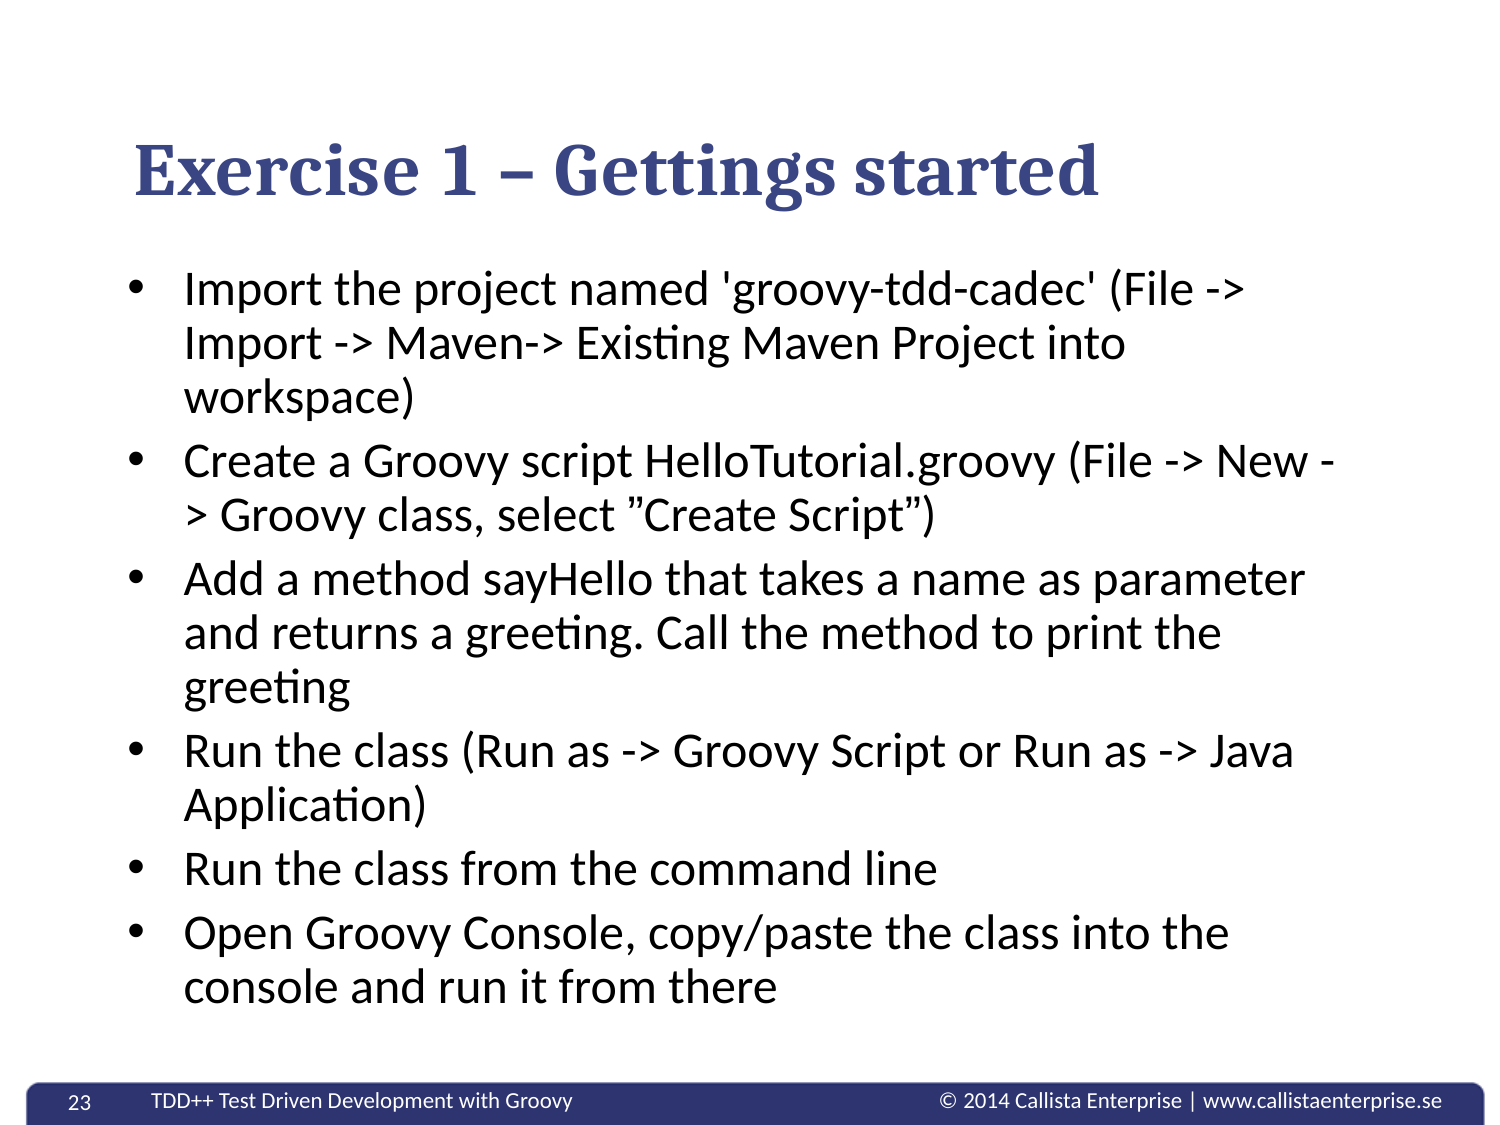

# Exercise 1 – Gettings started
Import the project named 'groovy-tdd-cadec' (File -> Import -> Maven-> Existing Maven Project into workspace)
Create a Groovy script HelloTutorial.groovy (File -> New -> Groovy class, select ”Create Script”)
Add a method sayHello that takes a name as parameter and returns a greeting. Call the method to print the greeting
Run the class (Run as -> Groovy Script or Run as -> Java Application)
Run the class from the command line
Open Groovy Console, copy/paste the class into the console and run it from there